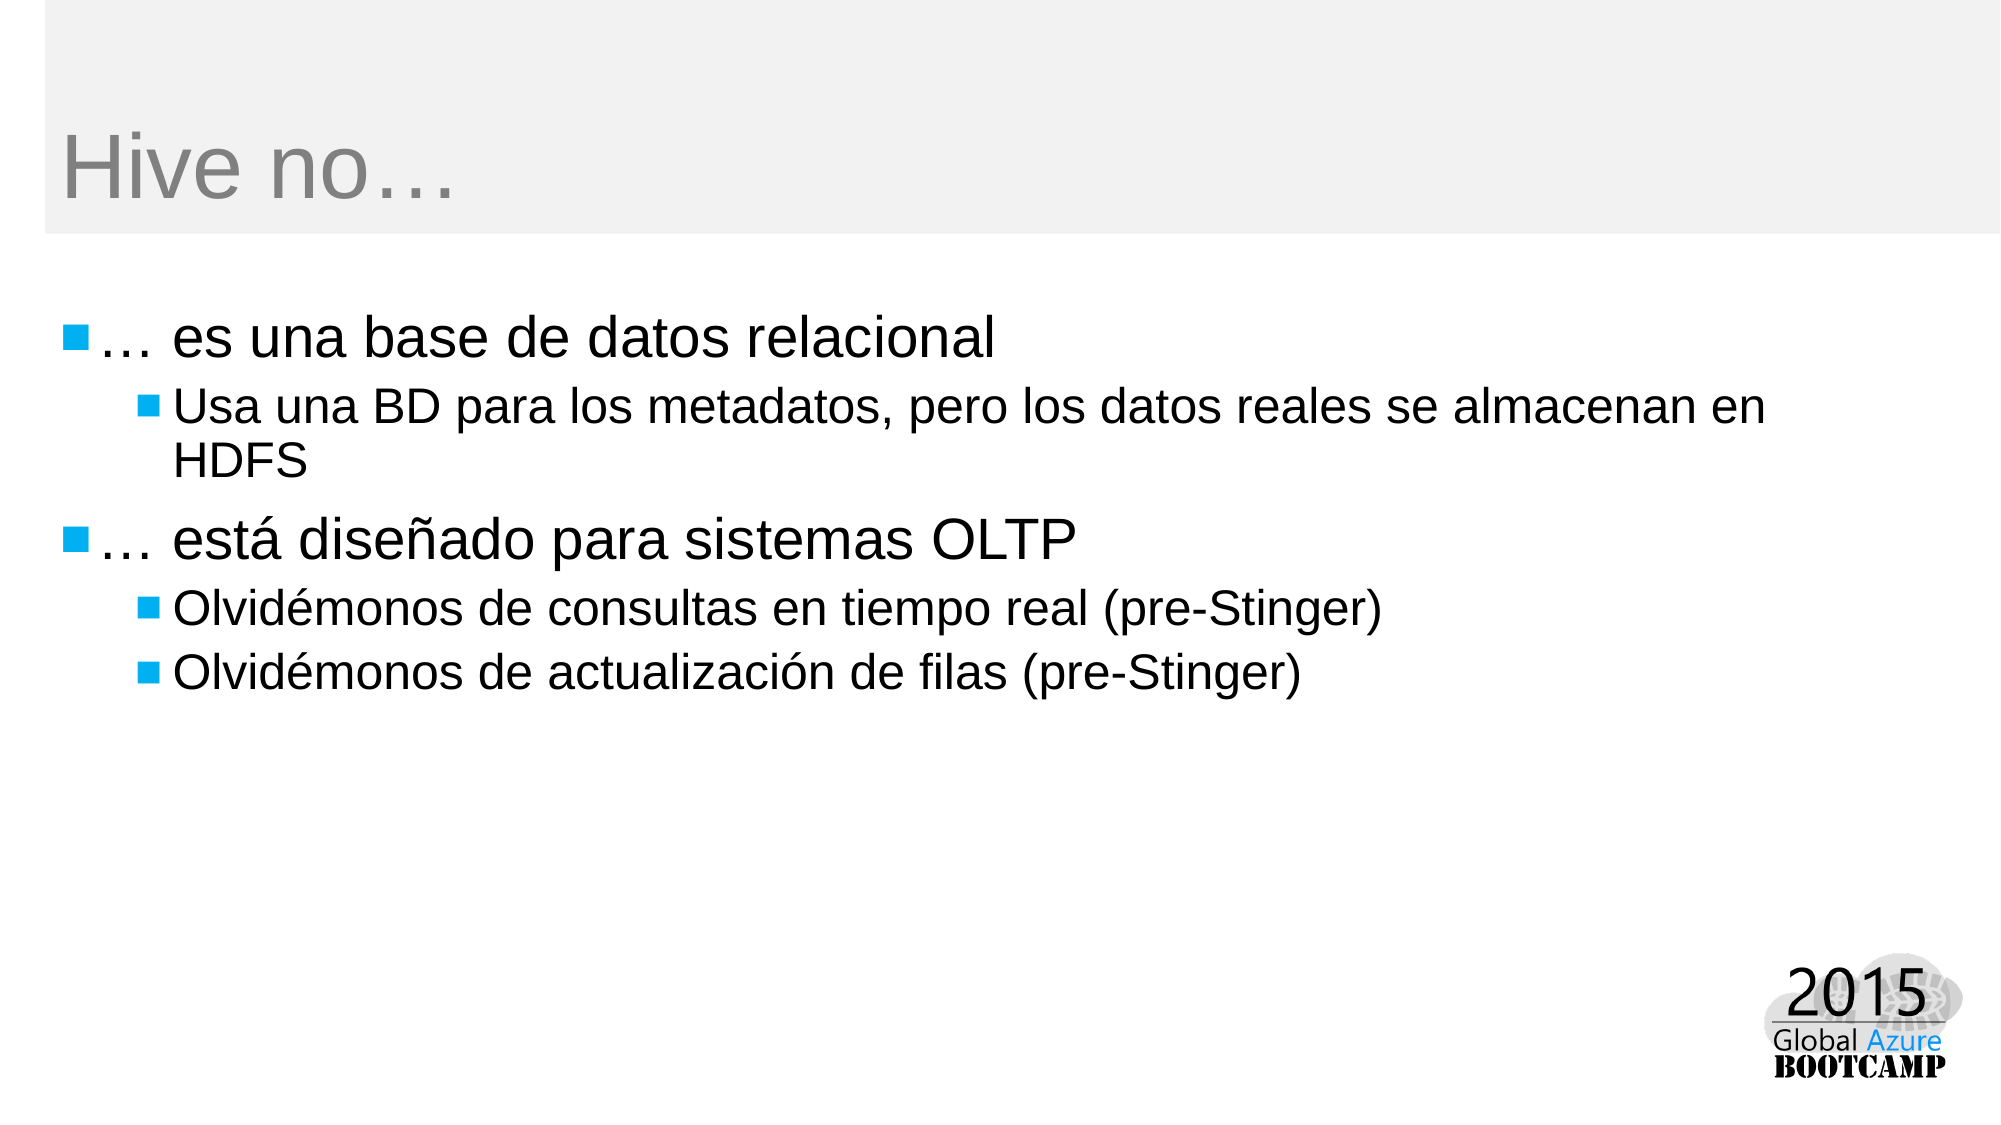

# Hive no…
… es una base de datos relacional
Usa una BD para los metadatos, pero los datos reales se almacenan en HDFS
… está diseñado para sistemas OLTP
Olvidémonos de consultas en tiempo real (pre-Stinger)
Olvidémonos de actualización de filas (pre-Stinger)